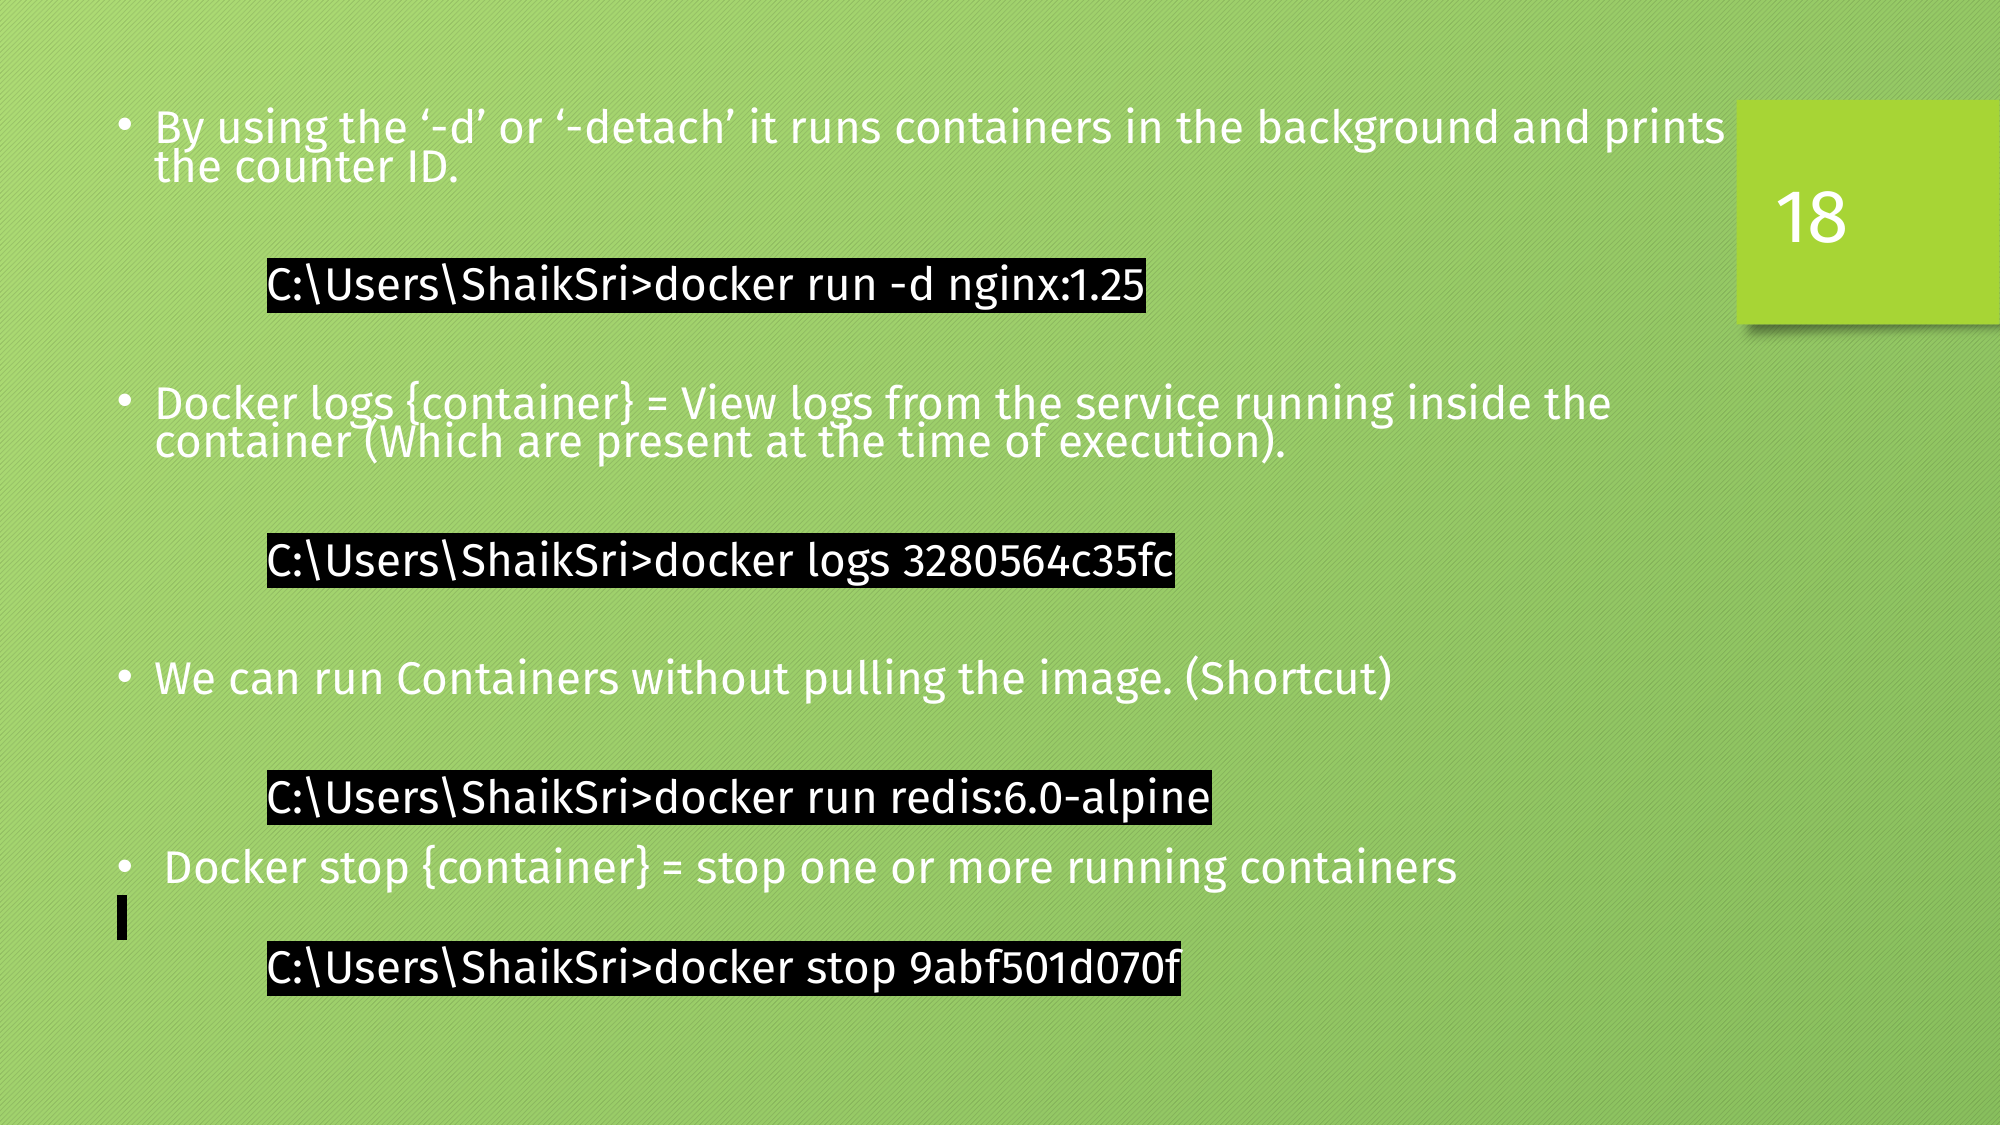

By using the ‘-d’ or ‘-detach’ it runs containers in the background and prints the counter ID.

	C:\Users\ShaikSri>docker run -d nginx:1.25

Docker logs {container} = View logs from the service running inside the container (Which are present at the time of execution).

	C:\Users\ShaikSri>docker logs 3280564c35fc

We can run Containers without pulling the image. (Shortcut)

	C:\Users\ShaikSri>docker run redis:6.0-alpine
Docker stop {container} = stop one or more running containers

C:\Users\ShaikSri>docker stop 9abf501d070f

18